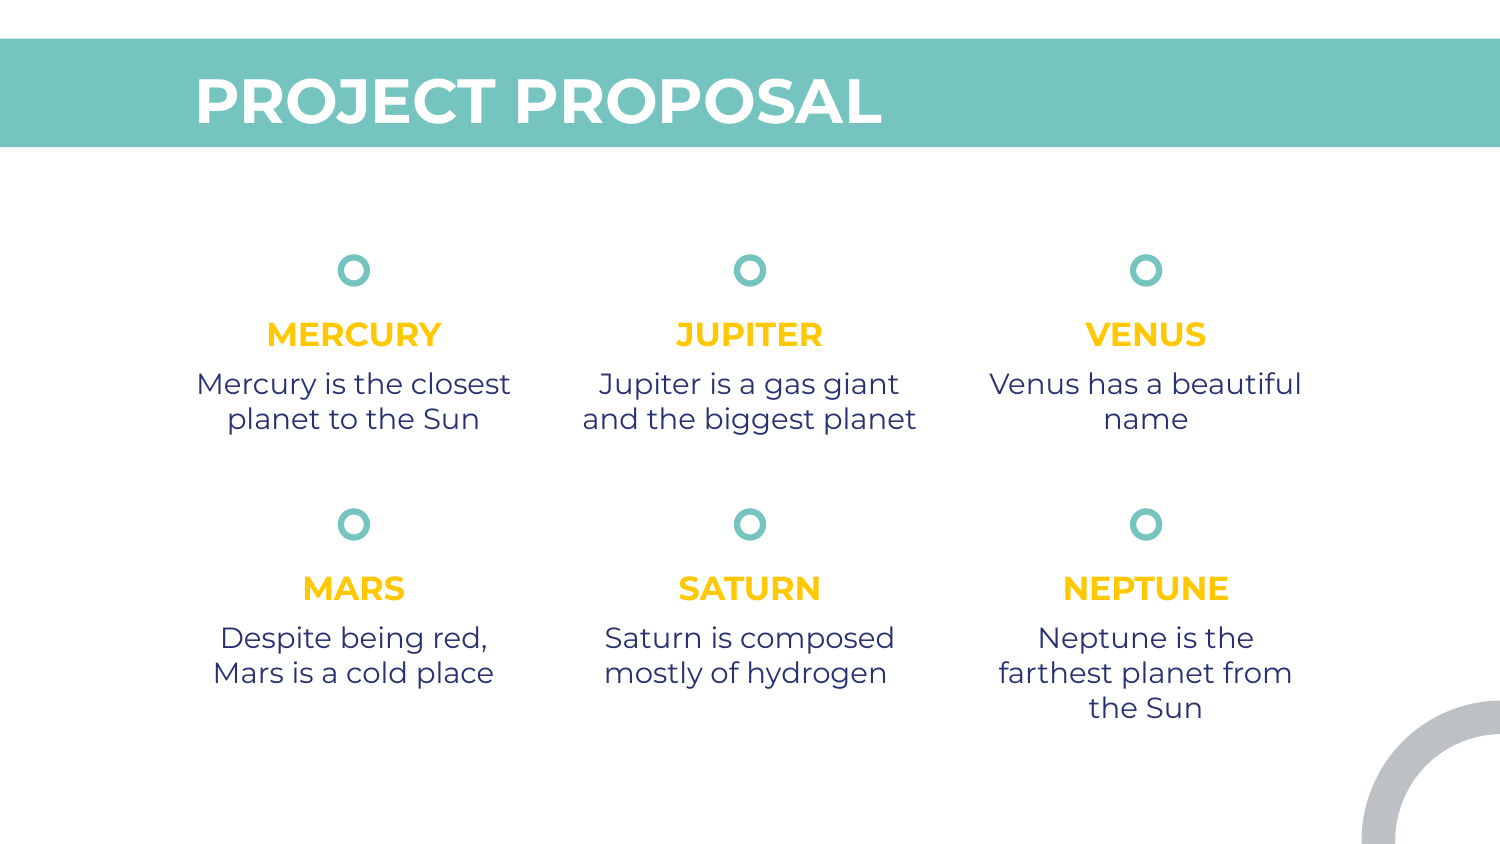

# PROJECT PROPOSAL

MERCURY
JUPITER
VENUS
Mercury is the closest planet to the Sun
Jupiter is a gas giant and the biggest planet
Venus has a beautiful name

MARS
SATURN
NEPTUNE
Despite being red, Mars is a cold place
Saturn is composed mostly of hydrogen
Neptune is the farthest planet from the Sun